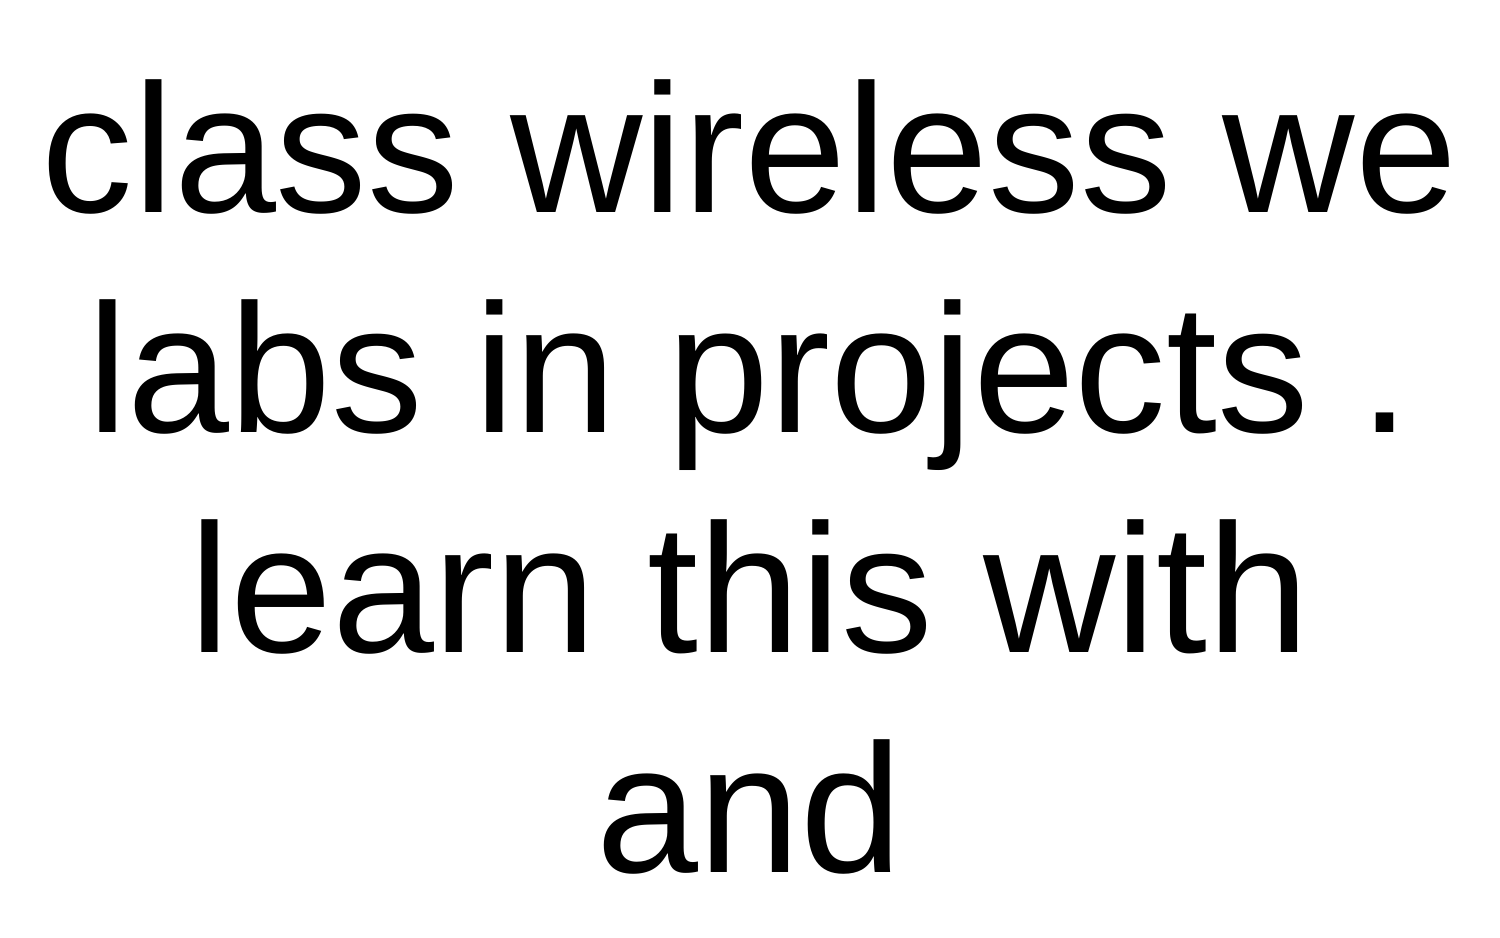

class wireless we labs in projects . learn this with and
10